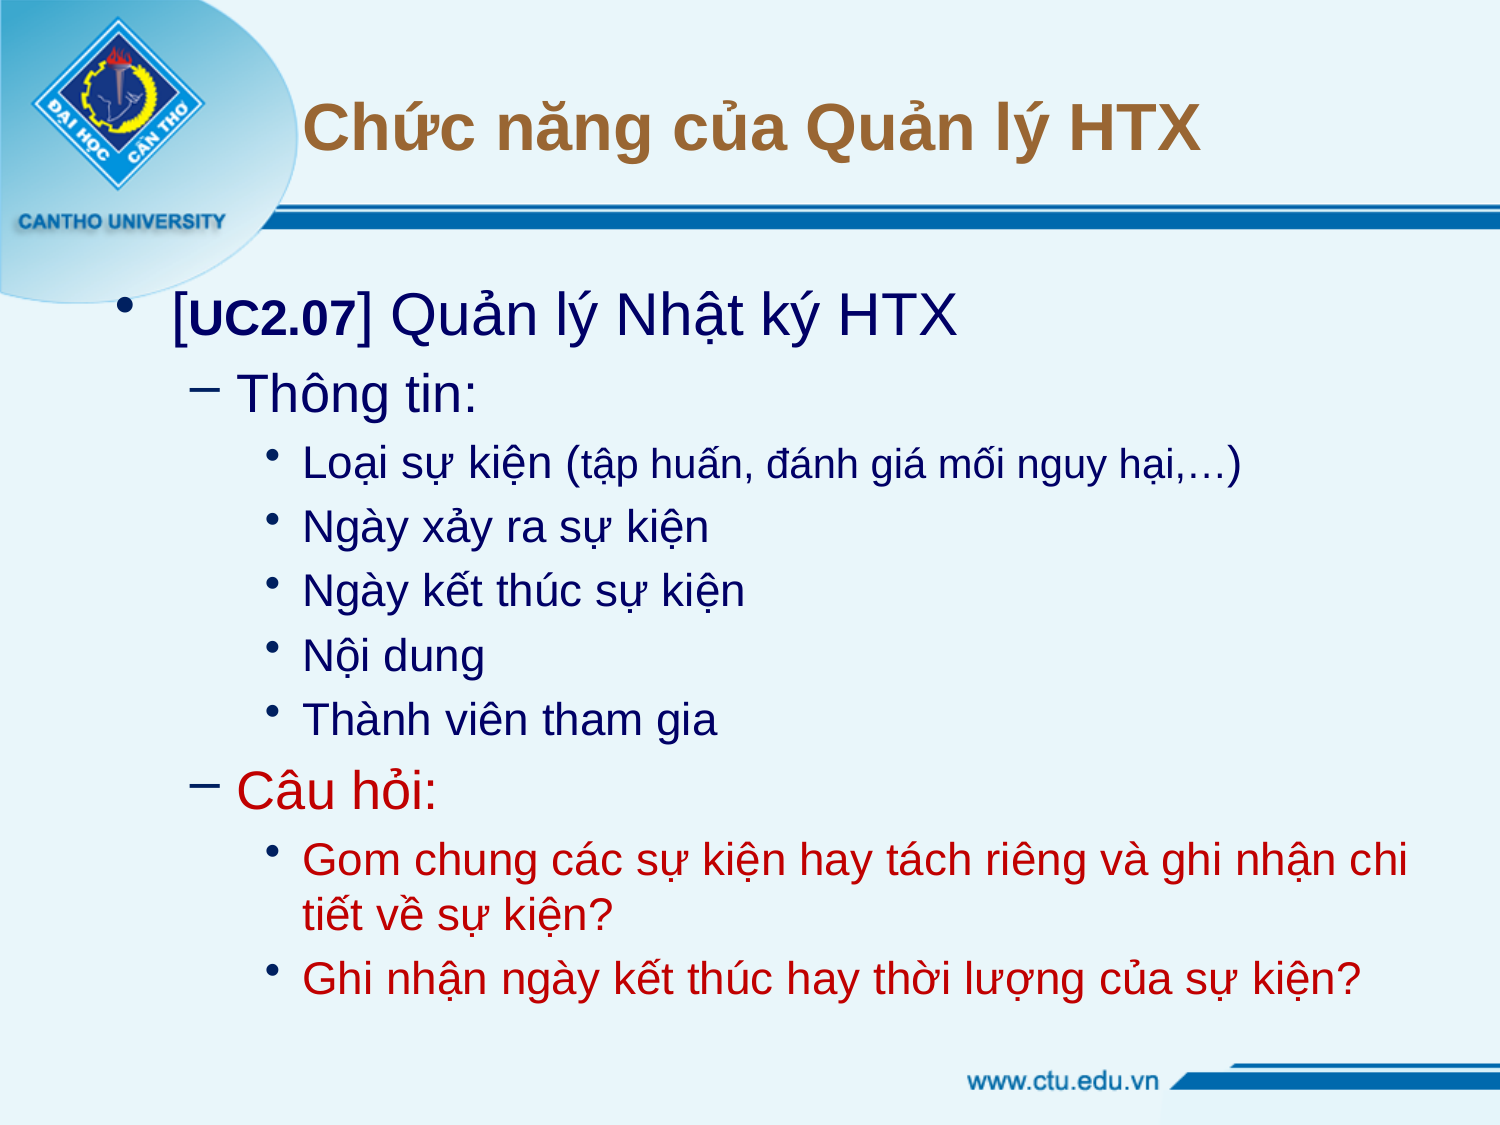

# Chức năng của Quản lý HTX
[UC2.07] Quản lý Nhật ký HTX
Thông tin:
Loại sự kiện (tập huấn, đánh giá mối nguy hại,…)
Ngày xảy ra sự kiện
Ngày kết thúc sự kiện
Nội dung
Thành viên tham gia
Câu hỏi:
Gom chung các sự kiện hay tách riêng và ghi nhận chi tiết về sự kiện?
Ghi nhận ngày kết thúc hay thời lượng của sự kiện?